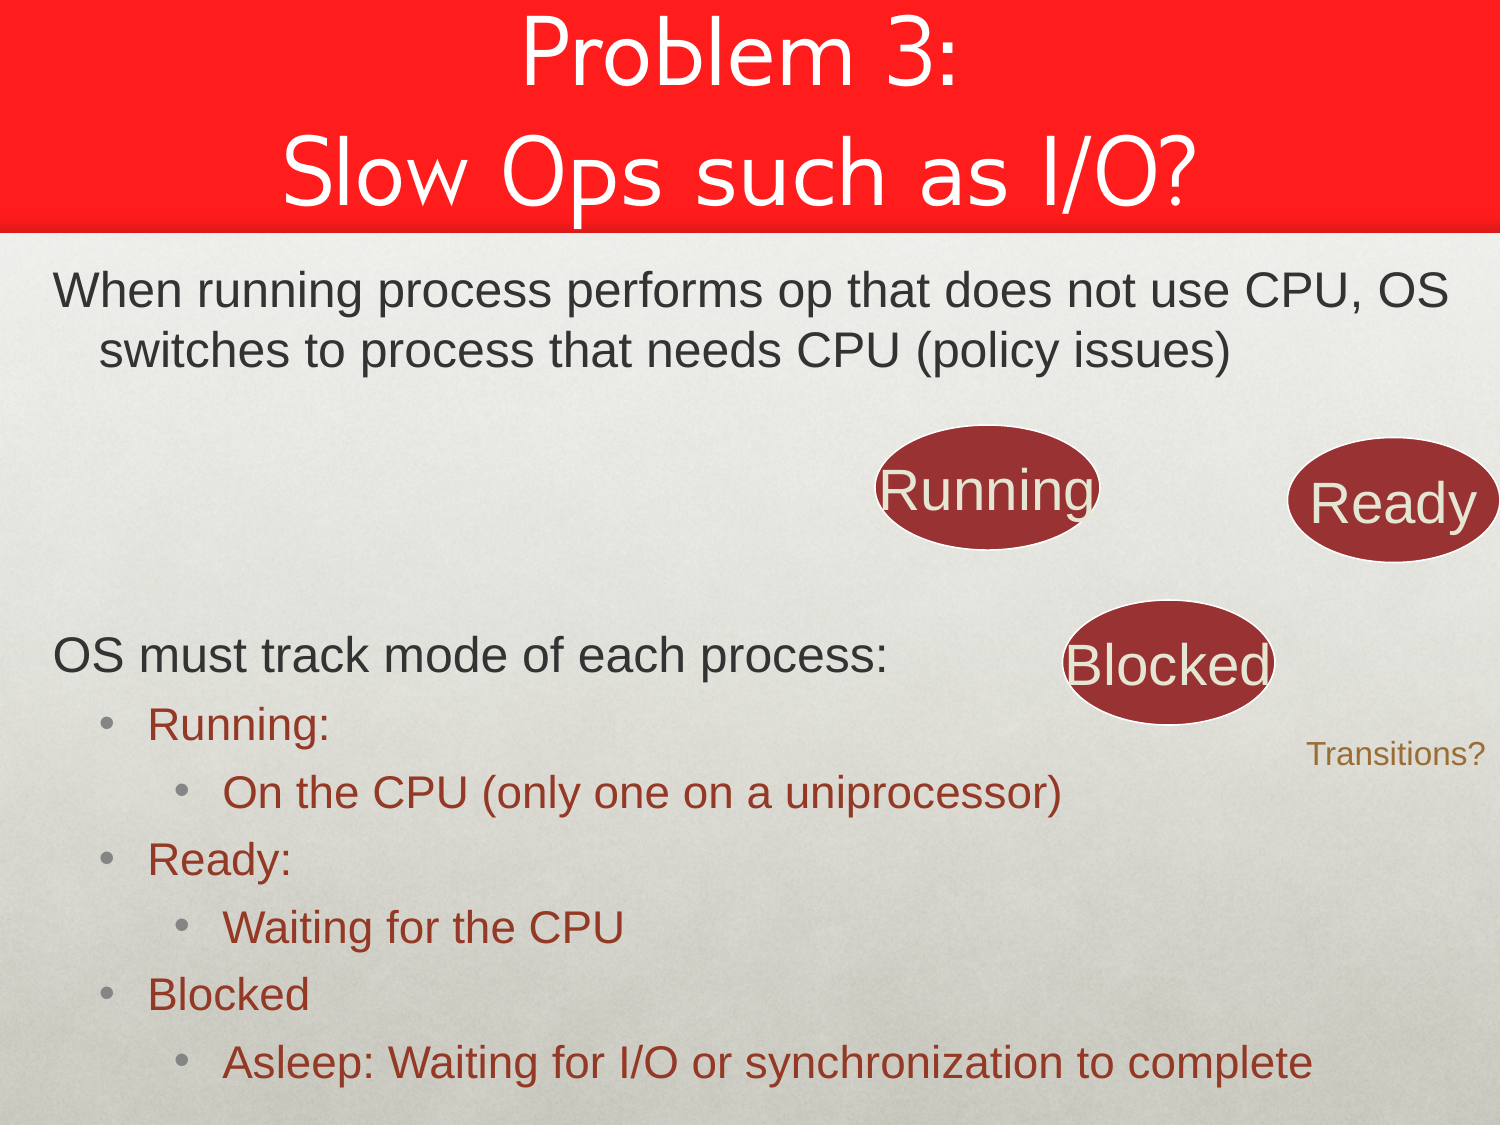

# Problem 3: Slow Ops such as I/O?
When running process performs op that does not use CPU, OS switches to process that needs CPU (policy issues)

OS must track mode of each process:
Running:
On the CPU (only one on a uniprocessor)
Ready:
Waiting for the CPU
Blocked
Asleep: Waiting for I/O or synchronization to complete
Running
Ready
Blocked
Transitions?